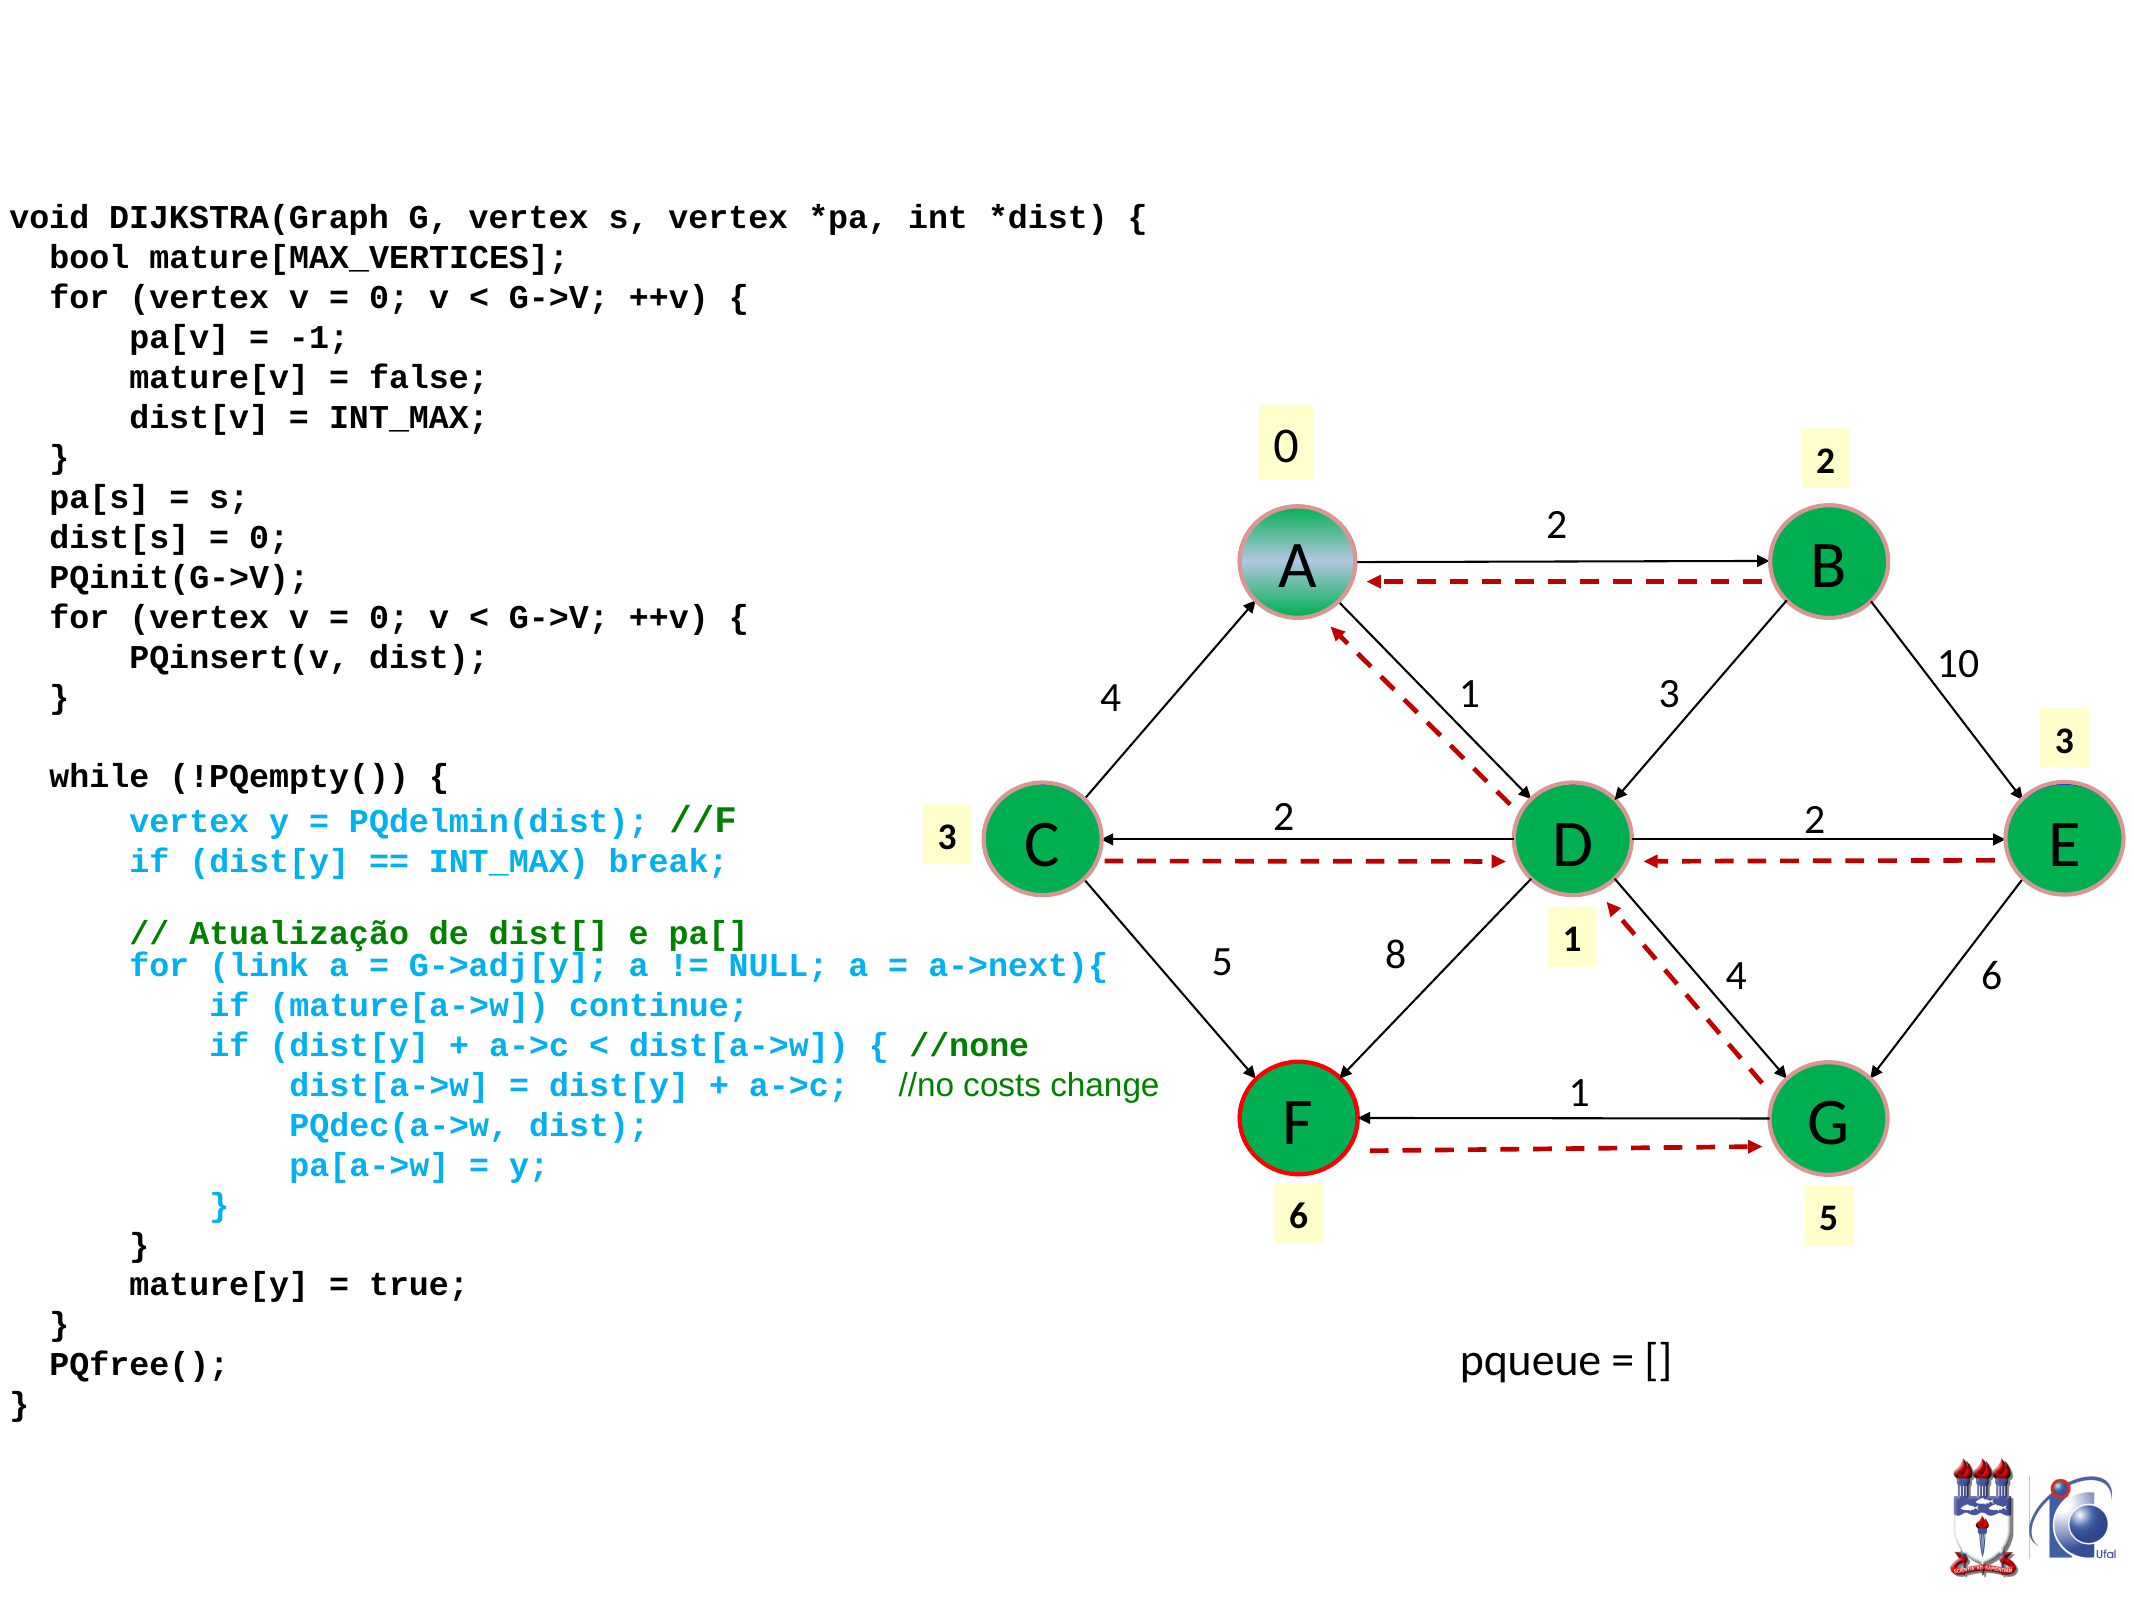

void DIJKSTRA(Graph G, vertex s, vertex *pa, int *dist) {
  bool mature[MAX_VERTICES];
  for (vertex v = 0; v < G->V; ++v) {
      pa[v] = -1;
      mature[v] = false;
      dist[v] = INT_MAX;
  }
  pa[s] = s;
  dist[s] = 0;
  PQinit(G->V);
  for (vertex v = 0; v < G->V; ++v) {
      PQinsert(v, dist);
  }

  while (!PQempty()) {
      vertex y = PQdelmin(dist); //F
      if (dist[y] == INT_MAX) break;

      // Atualização de dist[] e pa[]
      for (link a = G->adj[y]; a != NULL; a = a->next){
          if (mature[a->w]) continue;
          if (dist[y] + a->c < dist[a->w]) { //none
              dist[a->w] = dist[y] + a->c;   //no costs change
              PQdec(a->w, dist);
              pa[a->w] = y;
          }
      }
      mature[y] = true;
  }
  PQfree();
}
0
2
A
B
10
1
3
4
2
C
D
E
2
8
5
4
6
1
F
G
 pqueue = []
2

3

3

1

6
5